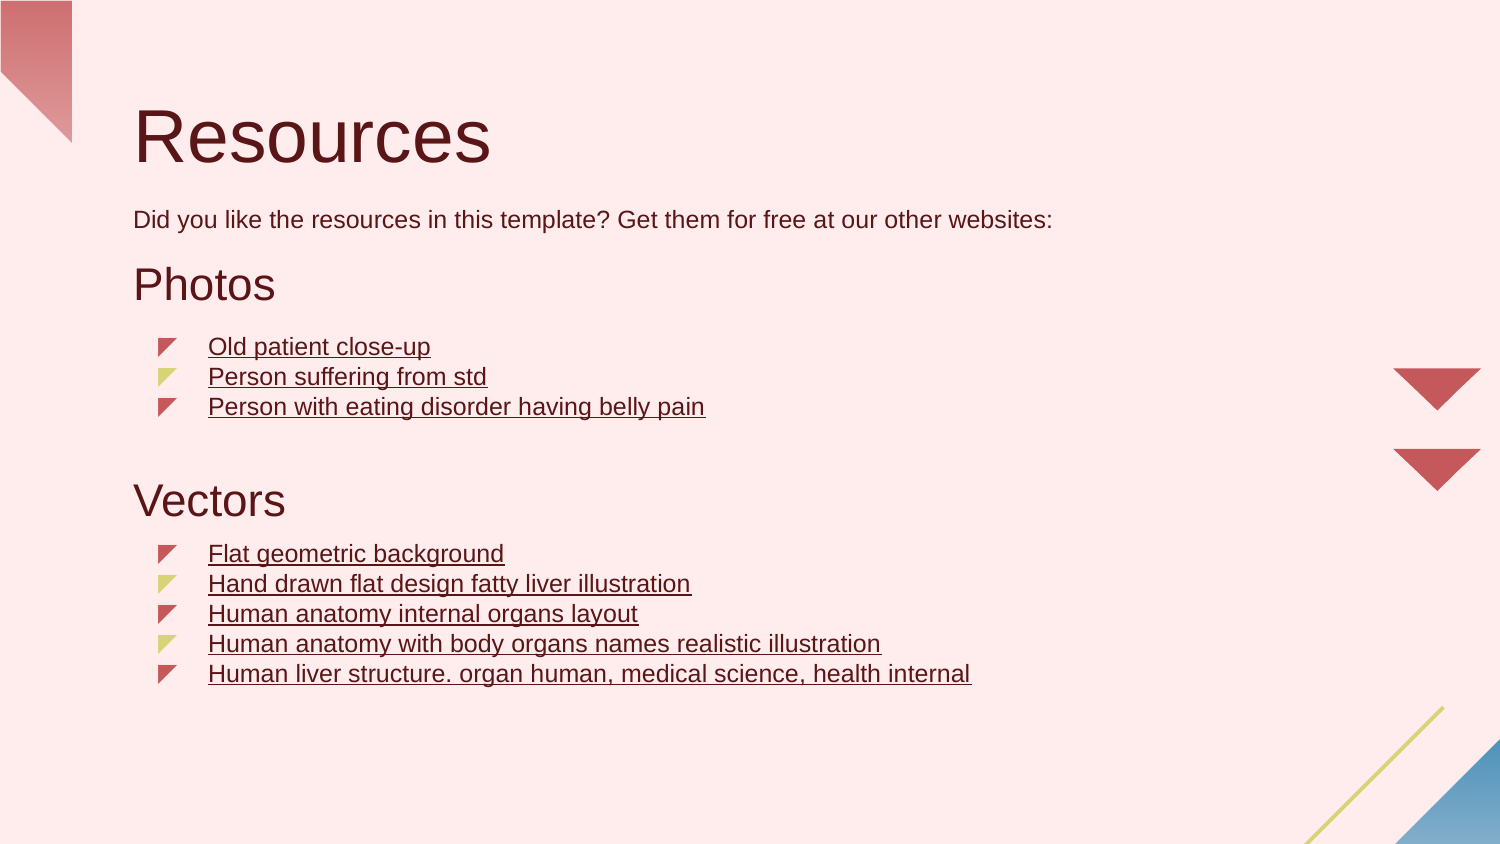

# Resources
Did you like the resources in this template? Get them for free at our other websites:
Photos
Old patient close-up
Person suffering from std
Person with eating disorder having belly pain
Vectors
Flat geometric background
Hand drawn flat design fatty liver illustration
Human anatomy internal organs layout
Human anatomy with body organs names realistic illustration
Human liver structure. organ human, medical science, health internal